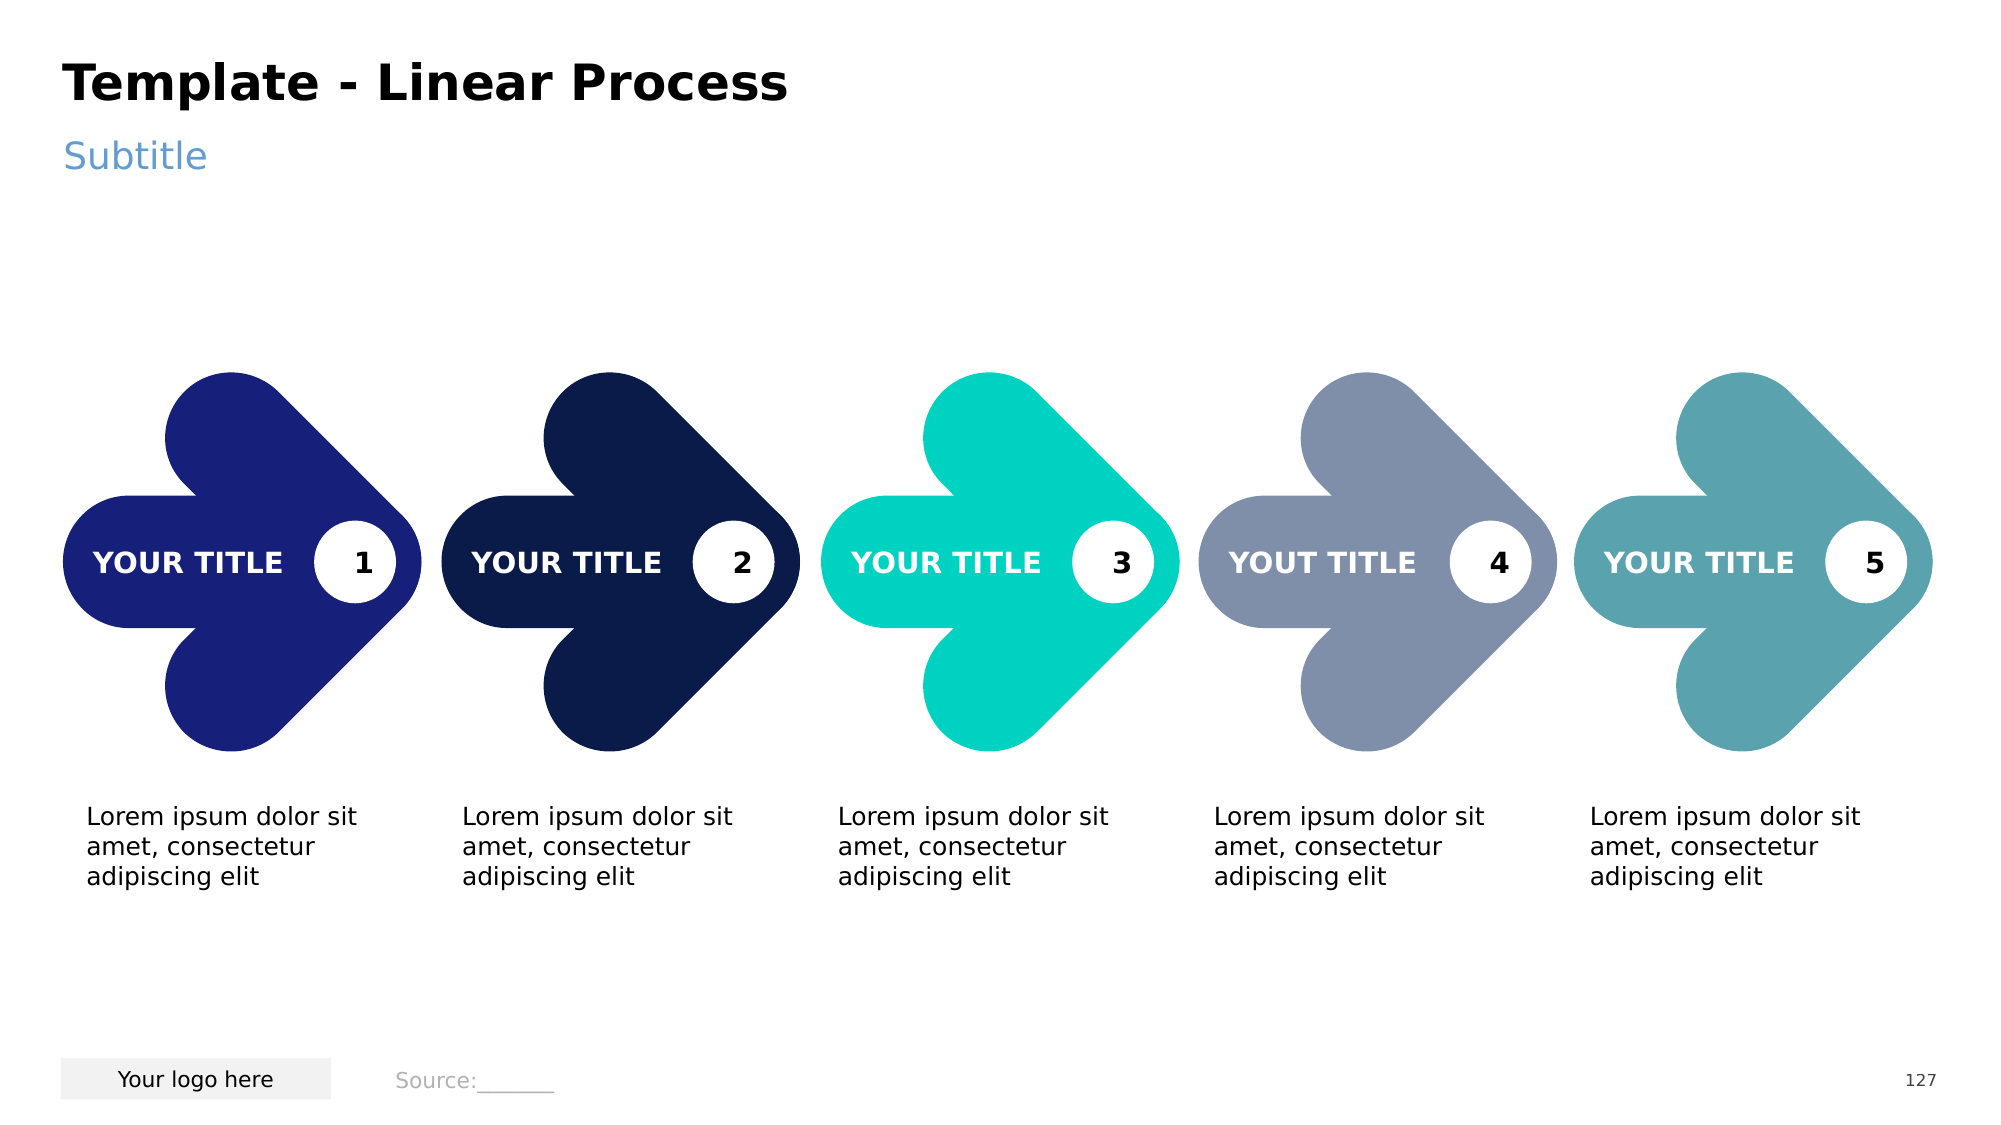

# Template - Linear Process
Subtitle

YOUR TITLE

YOUR TITLE

YOUR TITLE

YOUR TITLE

YOUT TITLE
1
2
3
4
5
Lorem ipsum dolor sit amet, consectetur adipiscing elit
Lorem ipsum dolor sit amet, consectetur adipiscing elit
Lorem ipsum dolor sit amet, consectetur adipiscing elit
Lorem ipsum dolor sit amet, consectetur adipiscing elit
Lorem ipsum dolor sit amet, consectetur adipiscing elit
Source:_______